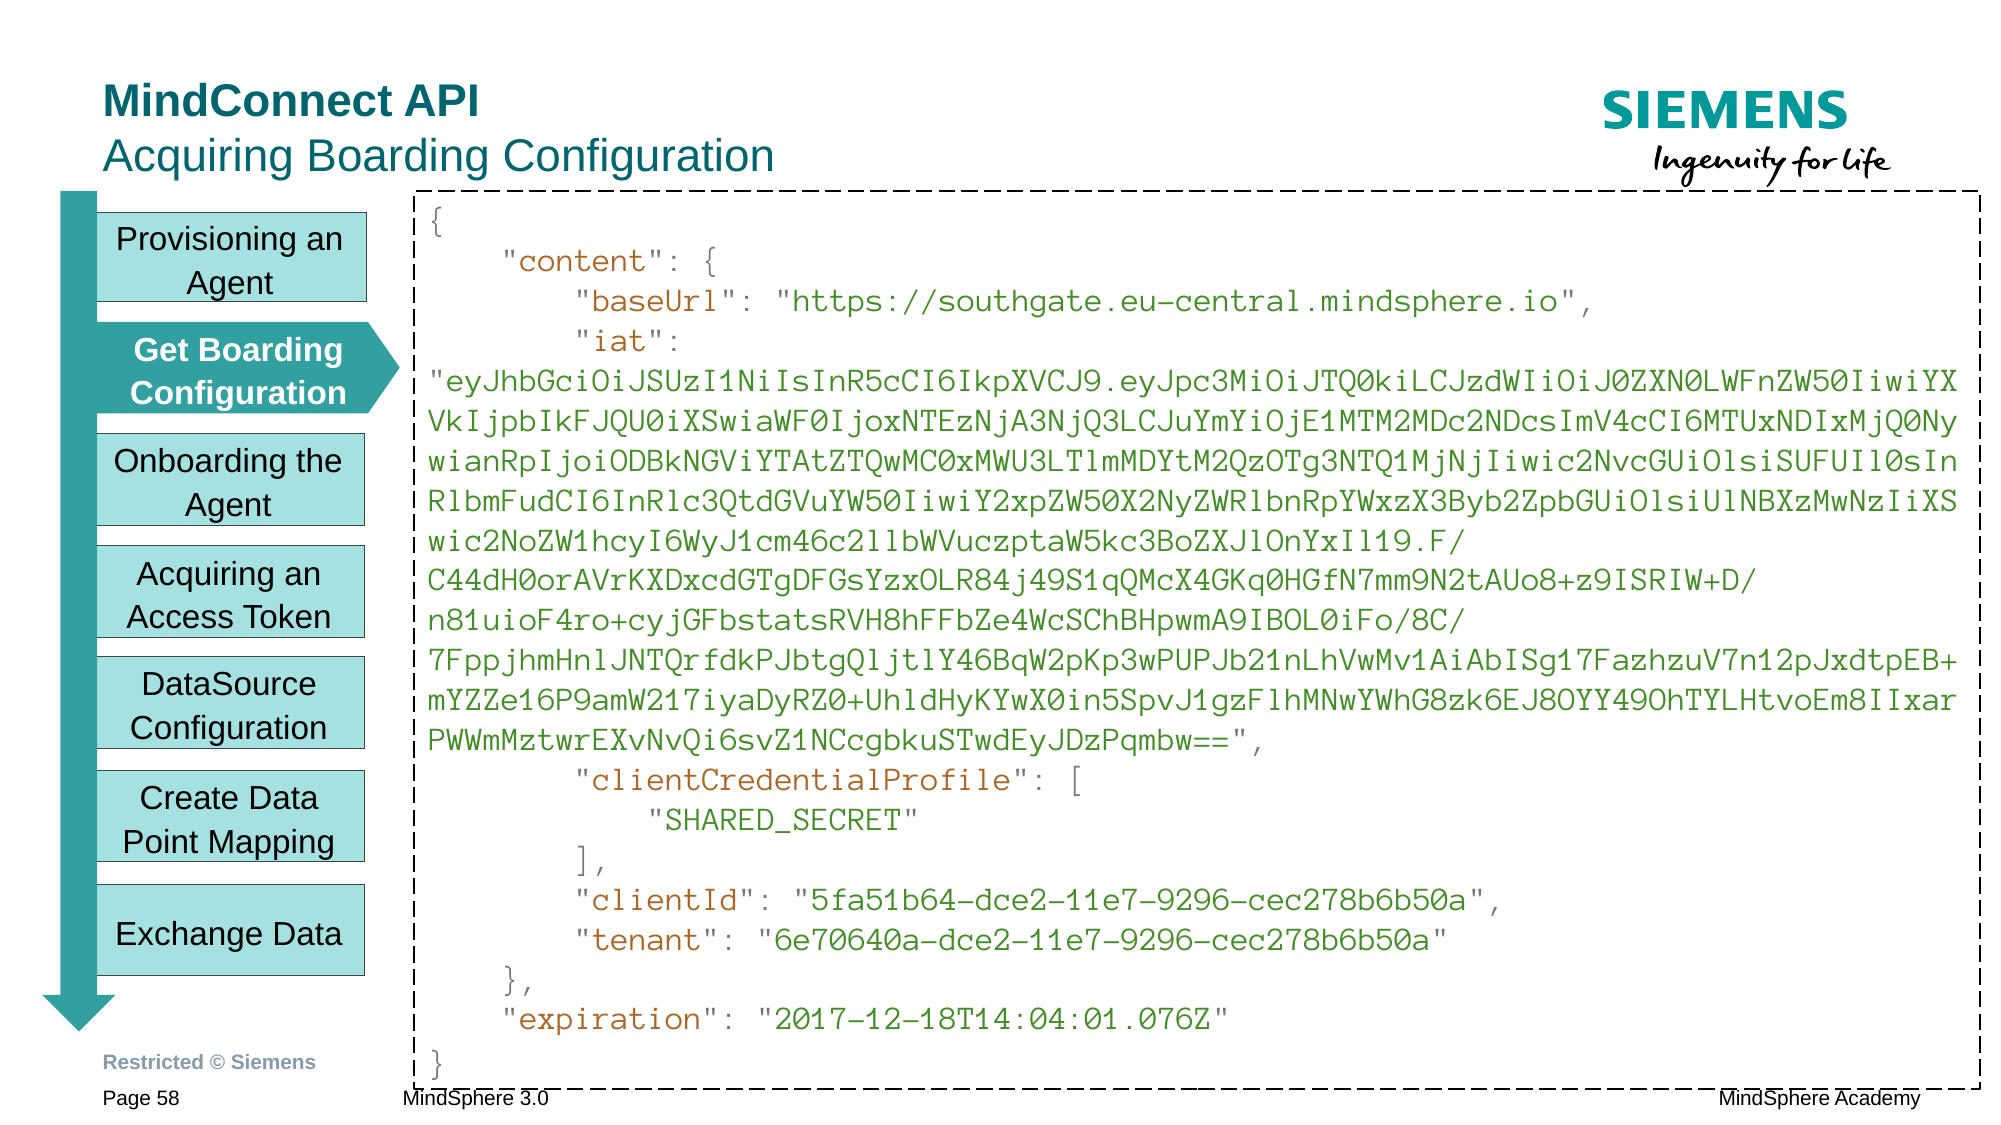

# MindConnect API Acquiring Boarding Configuration

{
    "content": {
        "baseUrl": "https://southgate.eu-central.mindsphere.io",
        "iat": "eyJhbGciOiJSUzI1NiIsInR5cCI6IkpXVCJ9.eyJpc3MiOiJTQ0kiLCJzdWIiOiJ0ZXN0LWFnZW50IiwiYXVkIjpbIkFJQU0iXSwiaWF0IjoxNTEzNjA3NjQ3LCJuYmYiOjE1MTM2MDc2NDcsImV4cCI6MTUxNDIxMjQ0NywianRpIjoiODBkNGViYTAtZTQwMC0xMWU3LTlmMDYtM2QzOTg3NTQ1MjNjIiwic2NvcGUiOlsiSUFUIl0sInRlbmFudCI6InRlc3QtdGVuYW50IiwiY2xpZW50X2NyZWRlbnRpYWxzX3Byb2ZpbGUiOlsiUlNBXzMwNzIiXSwic2NoZW1hcyI6WyJ1cm46c2llbWVuczptaW5kc3BoZXJlOnYxIl19.F/C44dH0orAVrKXDxcdGTgDFGsYzxOLR84j49S1qQMcX4GKq0HGfN7mm9N2tAUo8+z9ISRIW+D/n81uioF4ro+cyjGFbstatsRVH8hFFbZe4WcSChBHpwmA9IBOL0iFo/8C/7FppjhmHnlJNTQrfdkPJbtgQljtlY46BqW2pKp3wPUPJb21nLhVwMv1AiAbISg17FazhzuV7n12pJxdtpEB+mYZZe16P9amW217iyaDyRZ0+UhldHyKYwX0in5SpvJ1gzFlhMNwYWhG8zk6EJ8OYY49OhTYLHtvoEm8IIxarPWWmMztwrEXvNvQi6svZ1NCcgbkuSTwdEyJDzPqmbw==",
        "clientCredentialProfile": [
            "SHARED_SECRET"
        ],
        "clientId": "5fa51b64-dce2-11e7-9296-cec278b6b50a",
        "tenant": "6e70640a-dce2-11e7-9296-cec278b6b50a"
    },
    "expiration": "2017-12-18T14:04:01.076Z"
}
Provisioning an Agent
Get Boarding Configuration
Onboarding the Agent
Acquiring an Access Token
DataSource Configuration
Create Data Point Mapping
Exchange Data